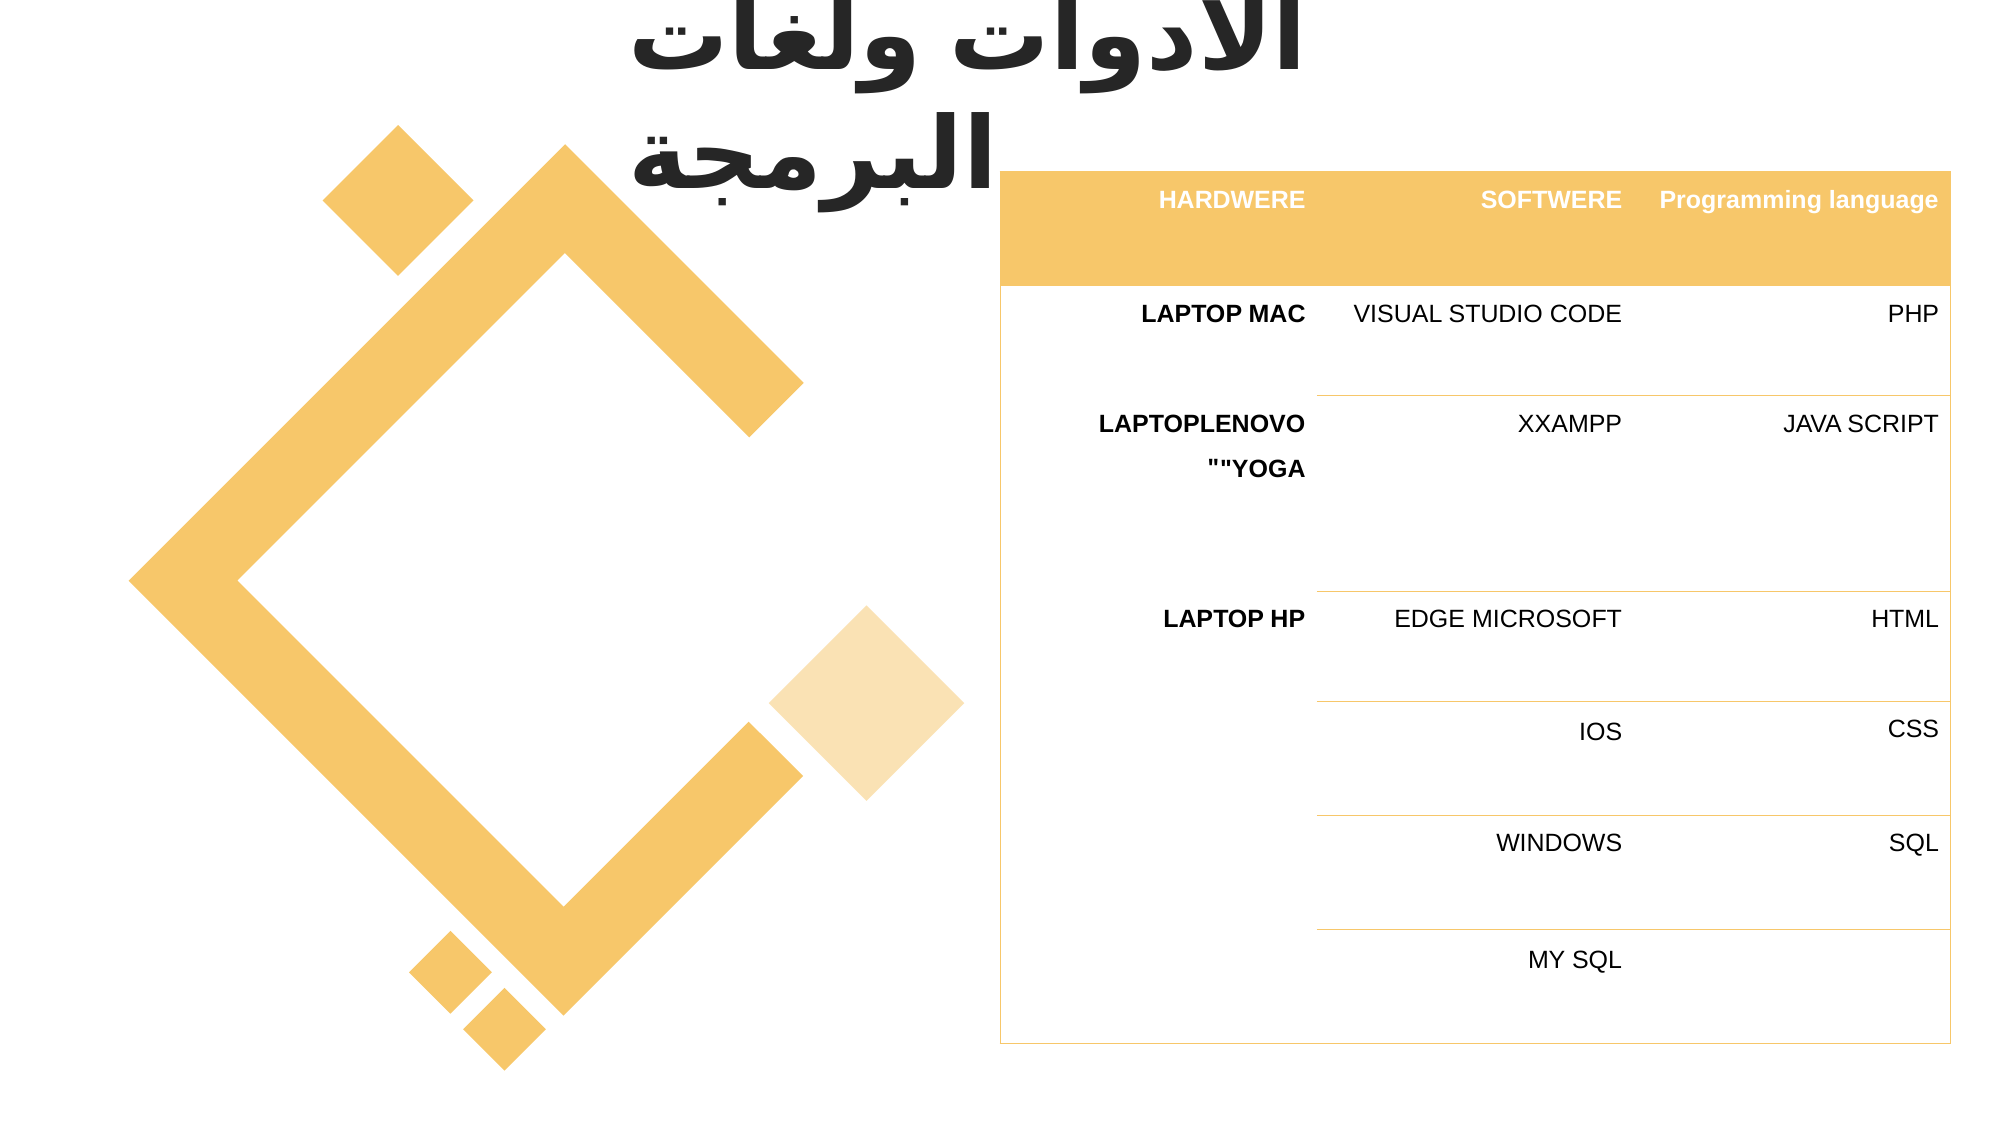

الادوات ولغات البرمجة

| HARDWERE | SOFTWERE | Programming language |
| --- | --- | --- |
| LAPTOP MAC | VISUAL STUDIO CODE | PHP |
| LAPTOPLENOVO "YOGA" | XXAMPP | JAVA SCRIPT |
| LAPTOP HP | EDGE MICROSOFT | HTML |
|  | IOS | CSS |
|  | WINDOWS | SQL |
|  | MY SQL |  |